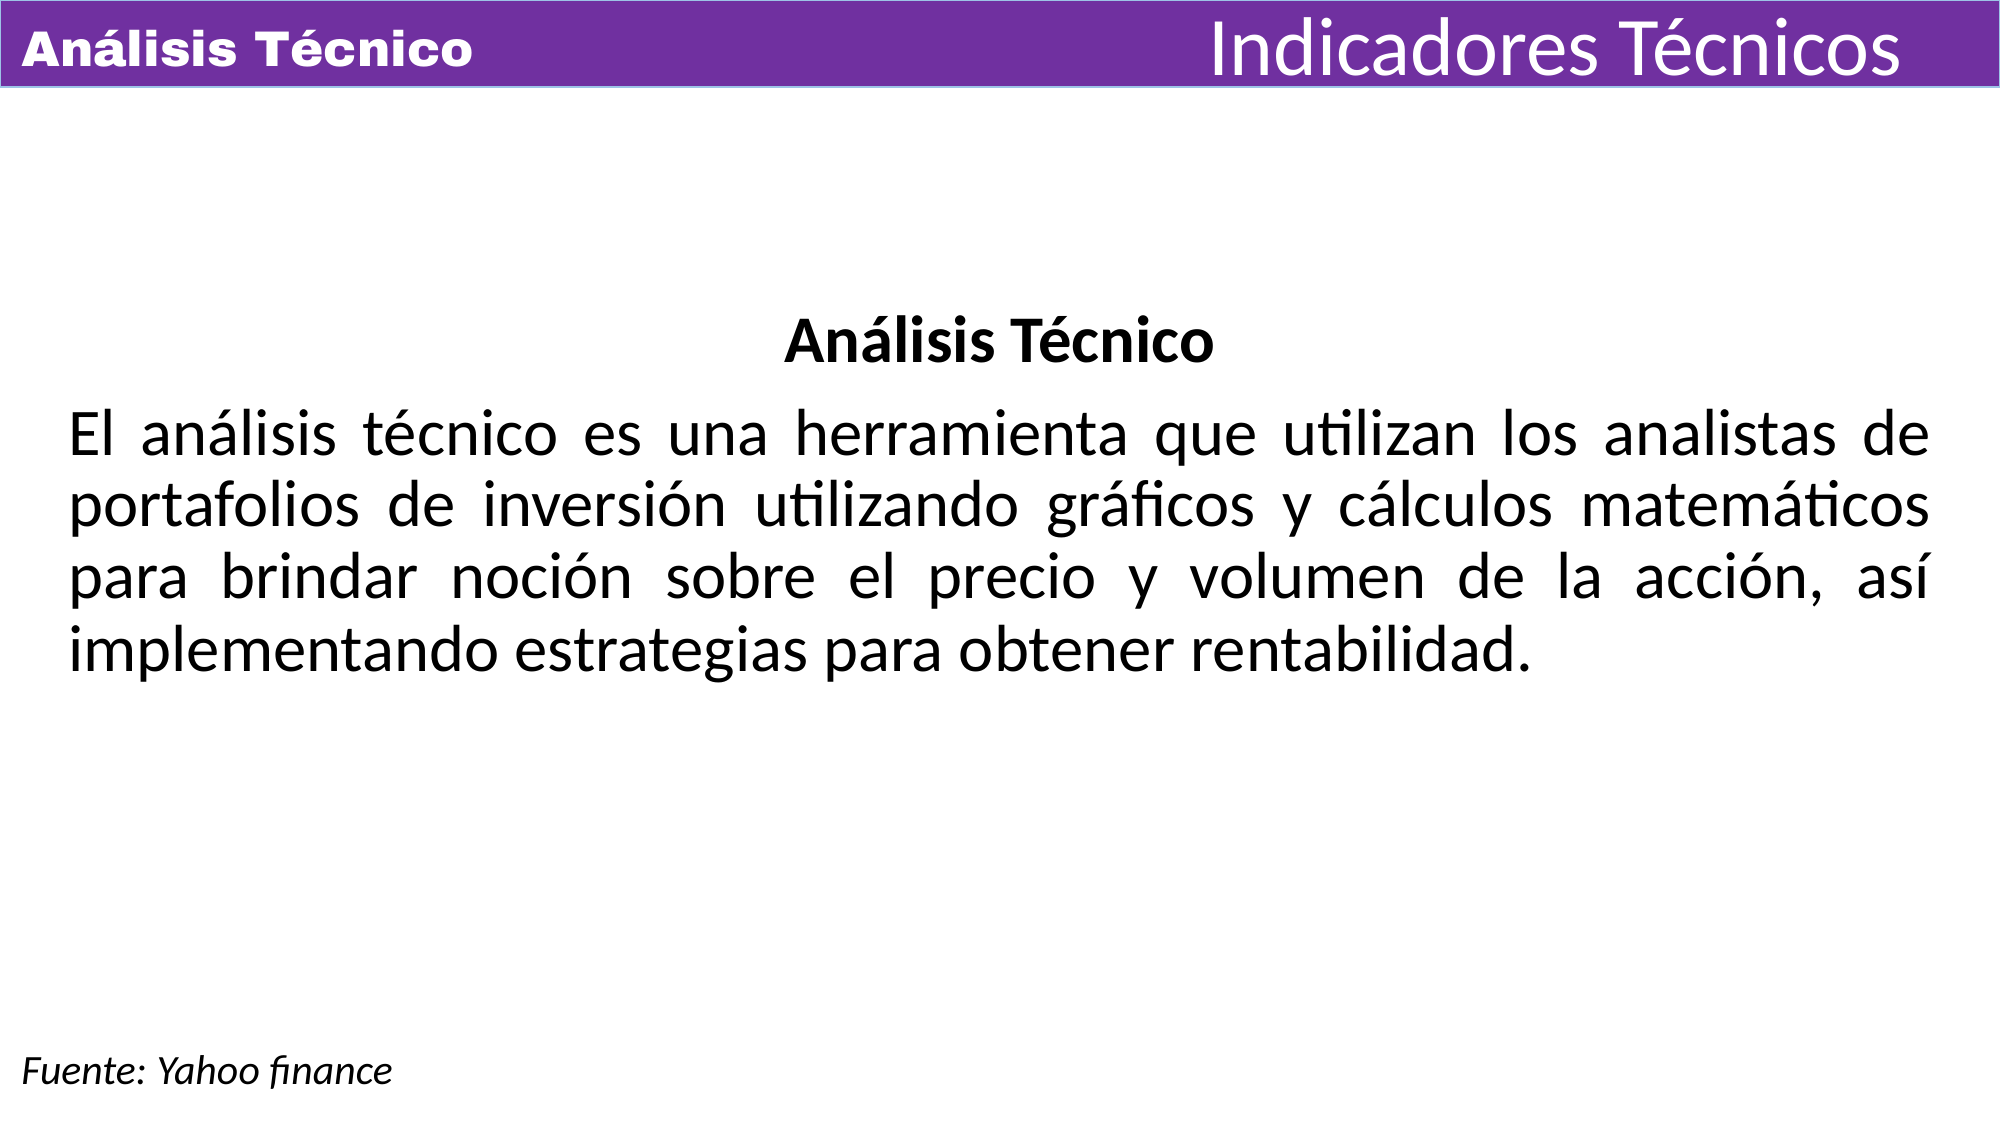

Indicadores Técnicos
Análisis Técnico
Análisis Técnico
El análisis técnico es una herramienta que utilizan los analistas de portafolios de inversión utilizando gráficos y cálculos matemáticos para brindar noción sobre el precio y volumen de la acción, así implementando estrategias para obtener rentabilidad.
Fuente: Yahoo finance